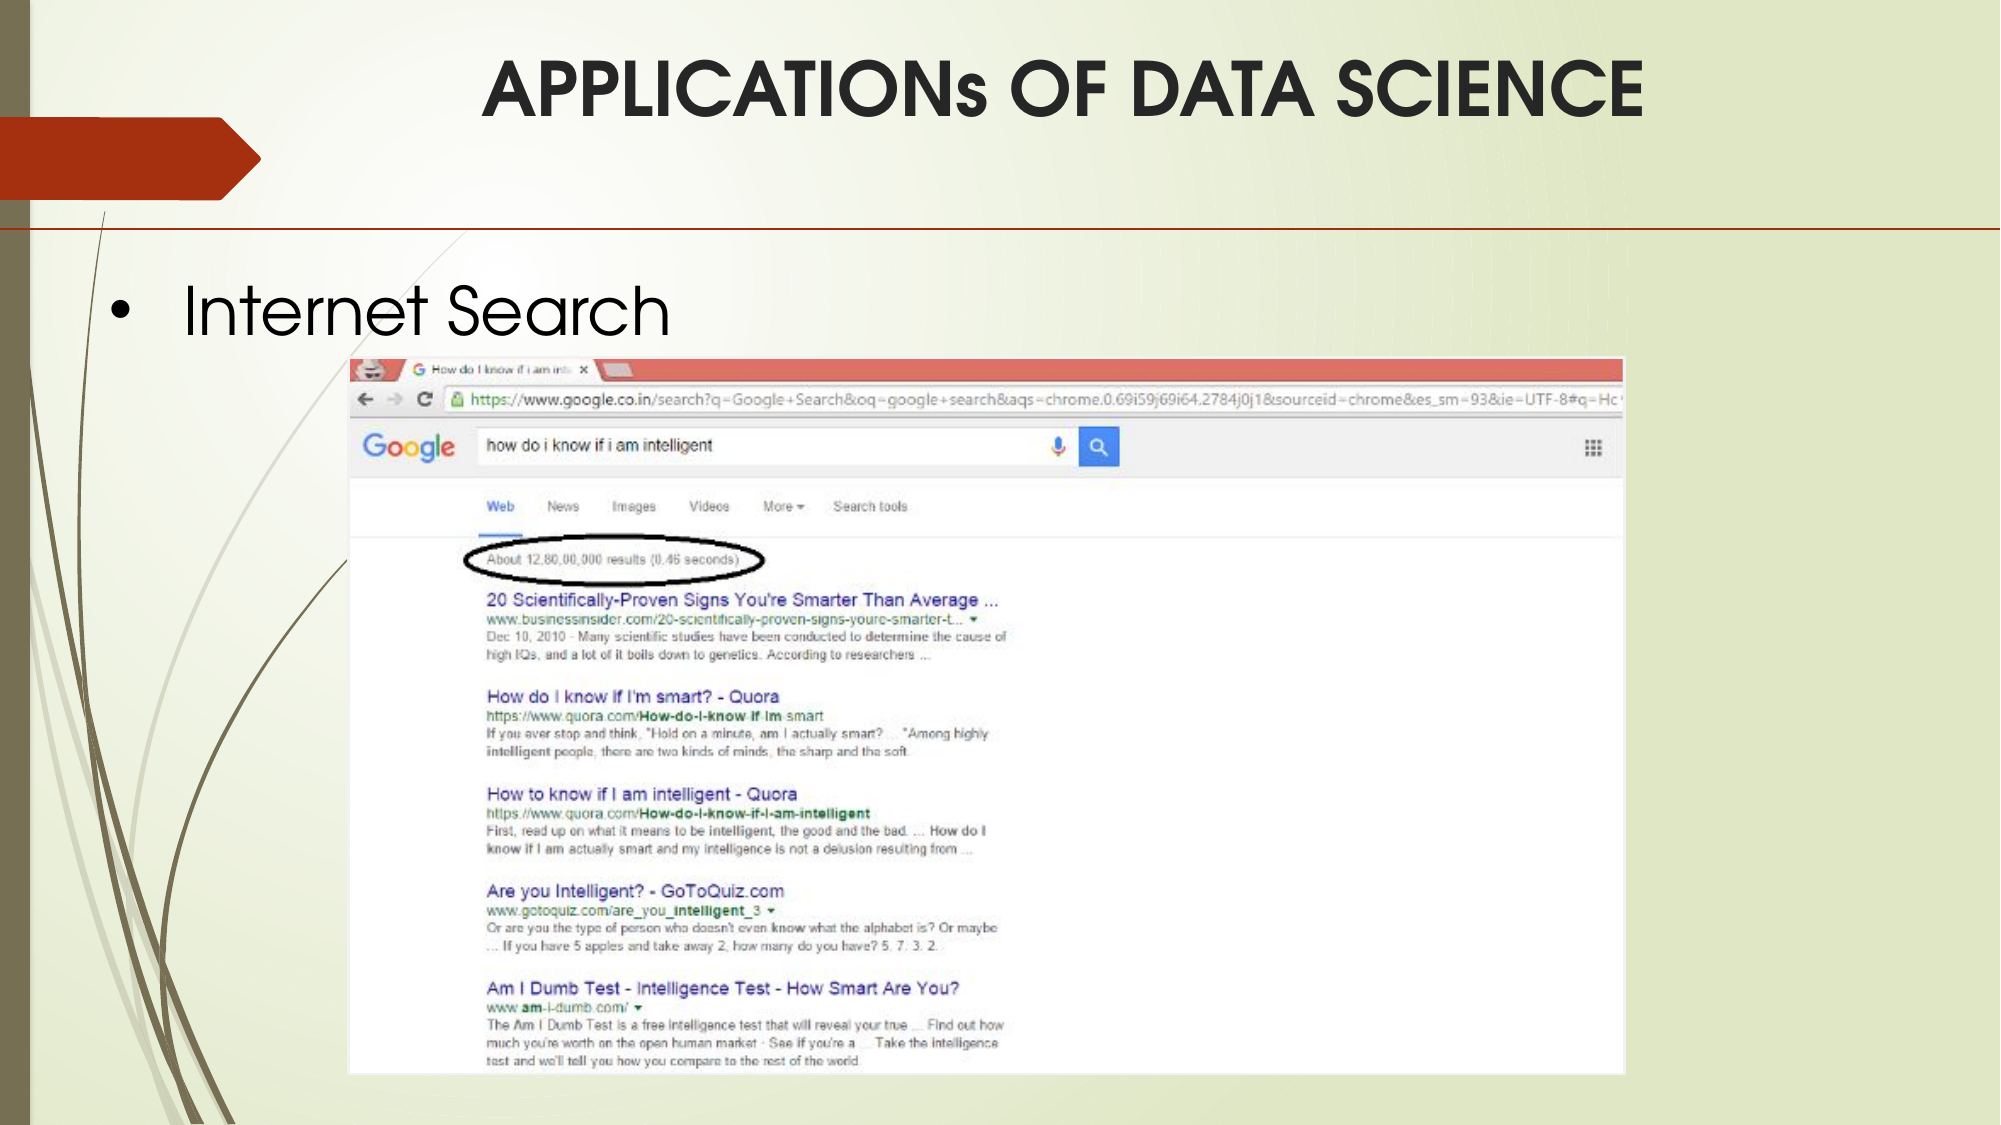

# APPLICATIONs OF DATA SCIENCE
Internet Search